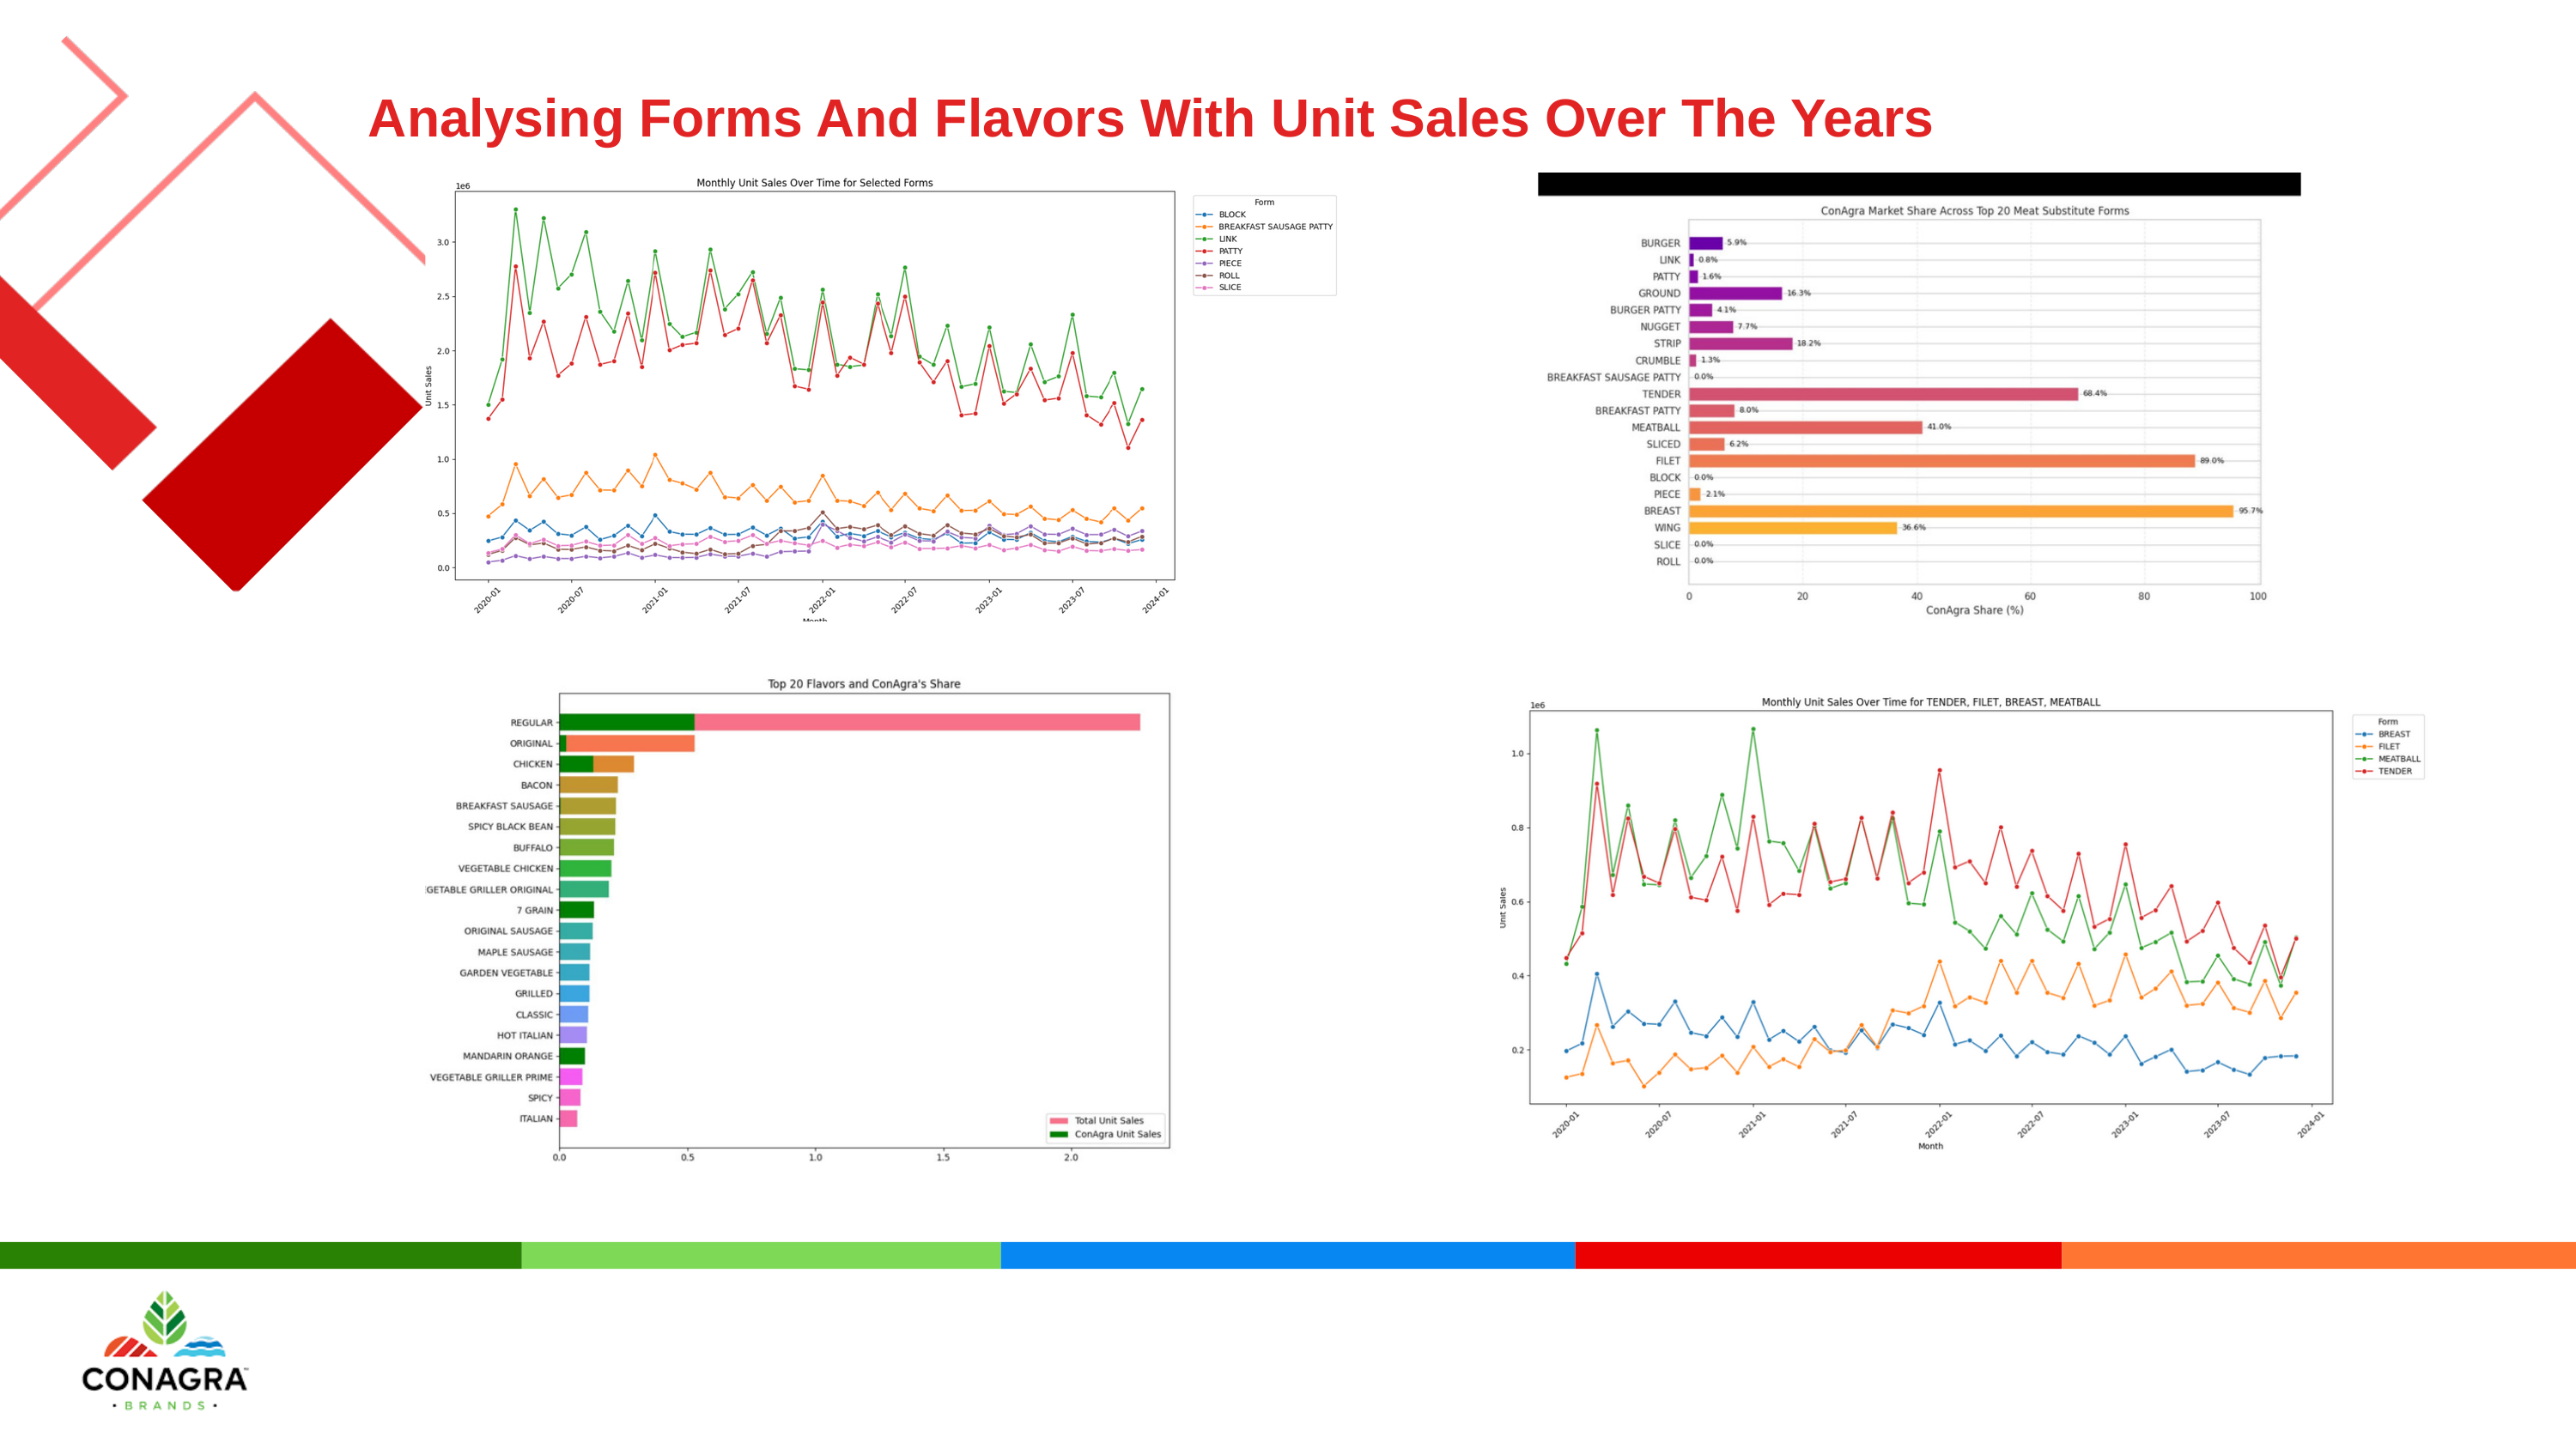

Analysing Forms And Flavors With Unit Sales Over The Years